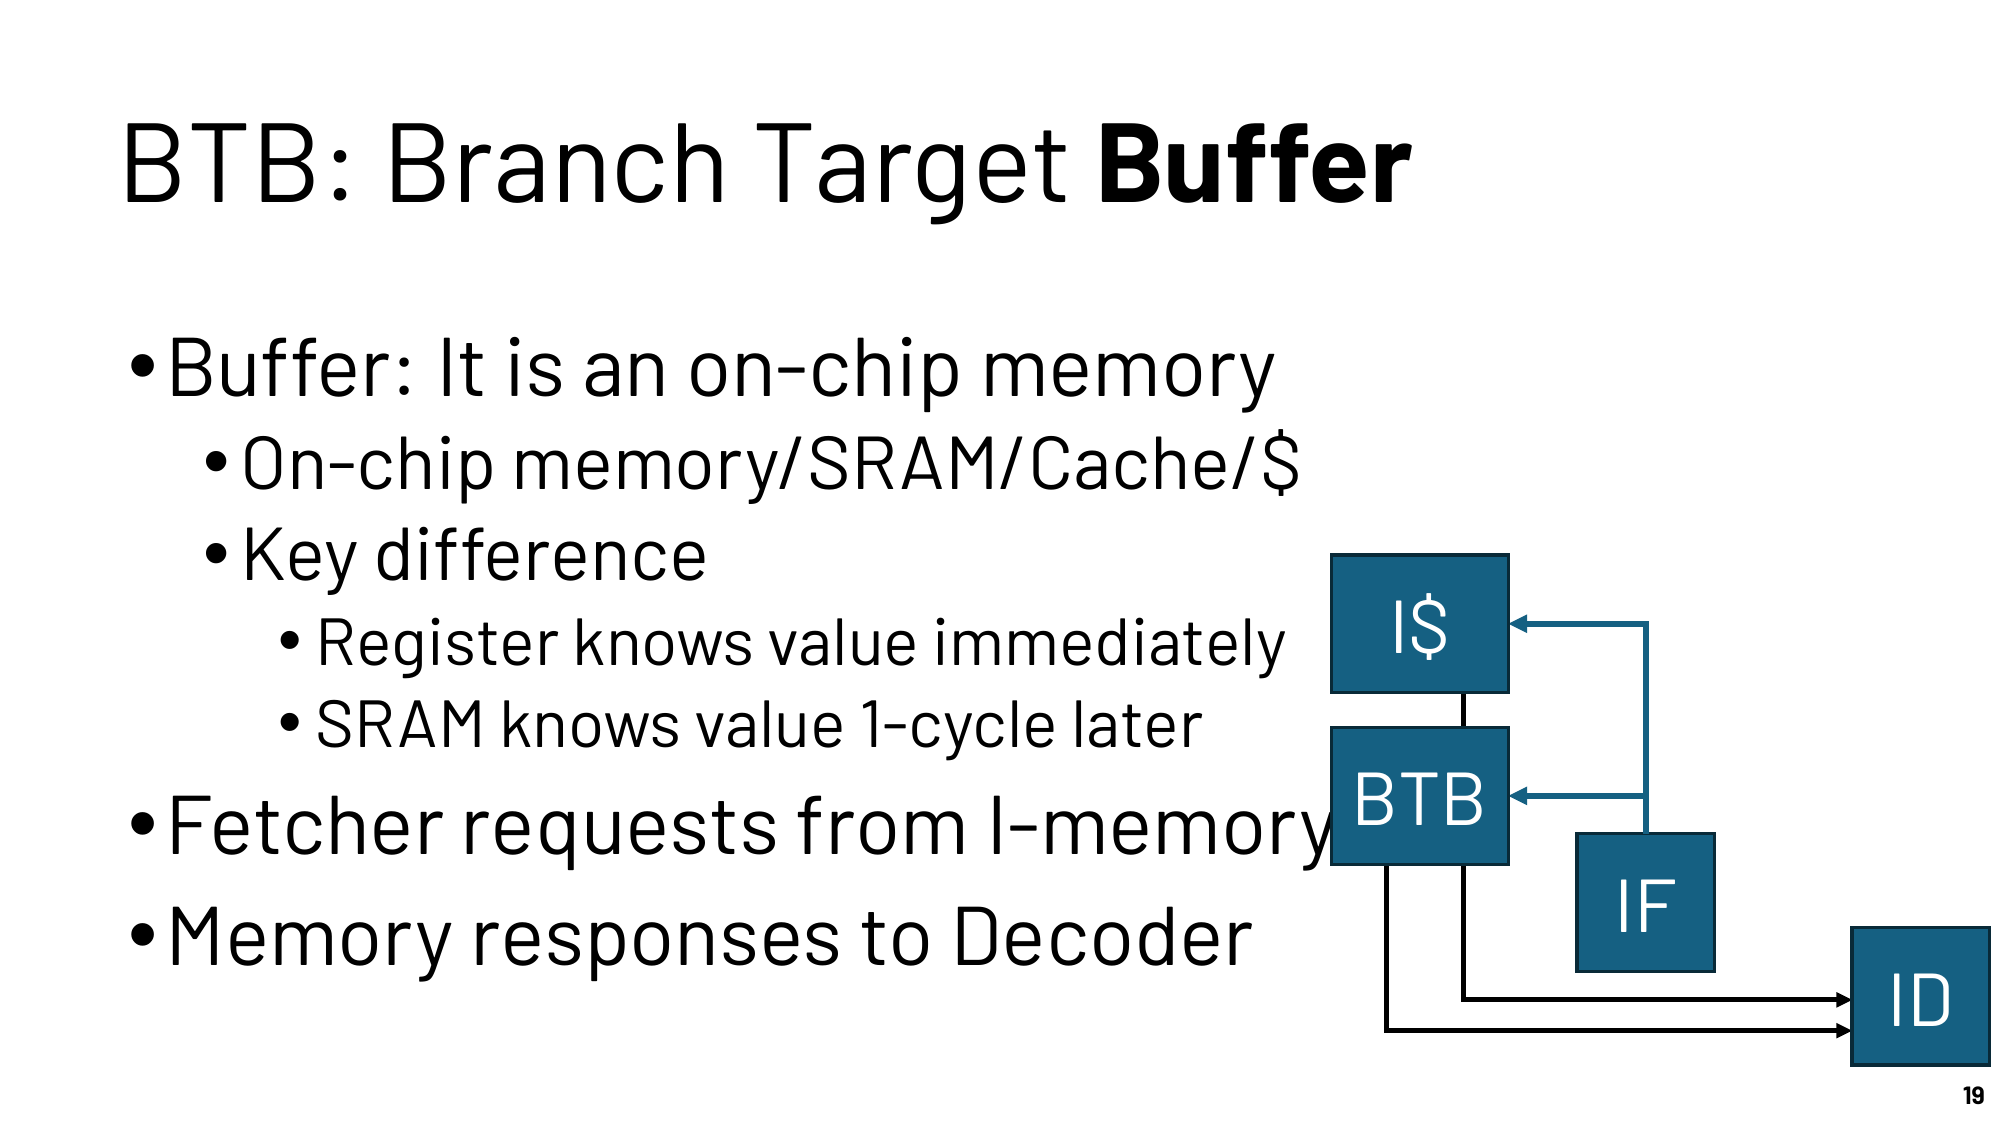

# BTB: Branch Target Buffer
Buffer: It is an on-chip memory
On-chip memory/SRAM/Cache/$
Key difference
Register knows value immediately
SRAM knows value 1-cycle later
Fetcher requests from I-memory
Memory responses to Decoder
I$

BTB

IF
ID

19